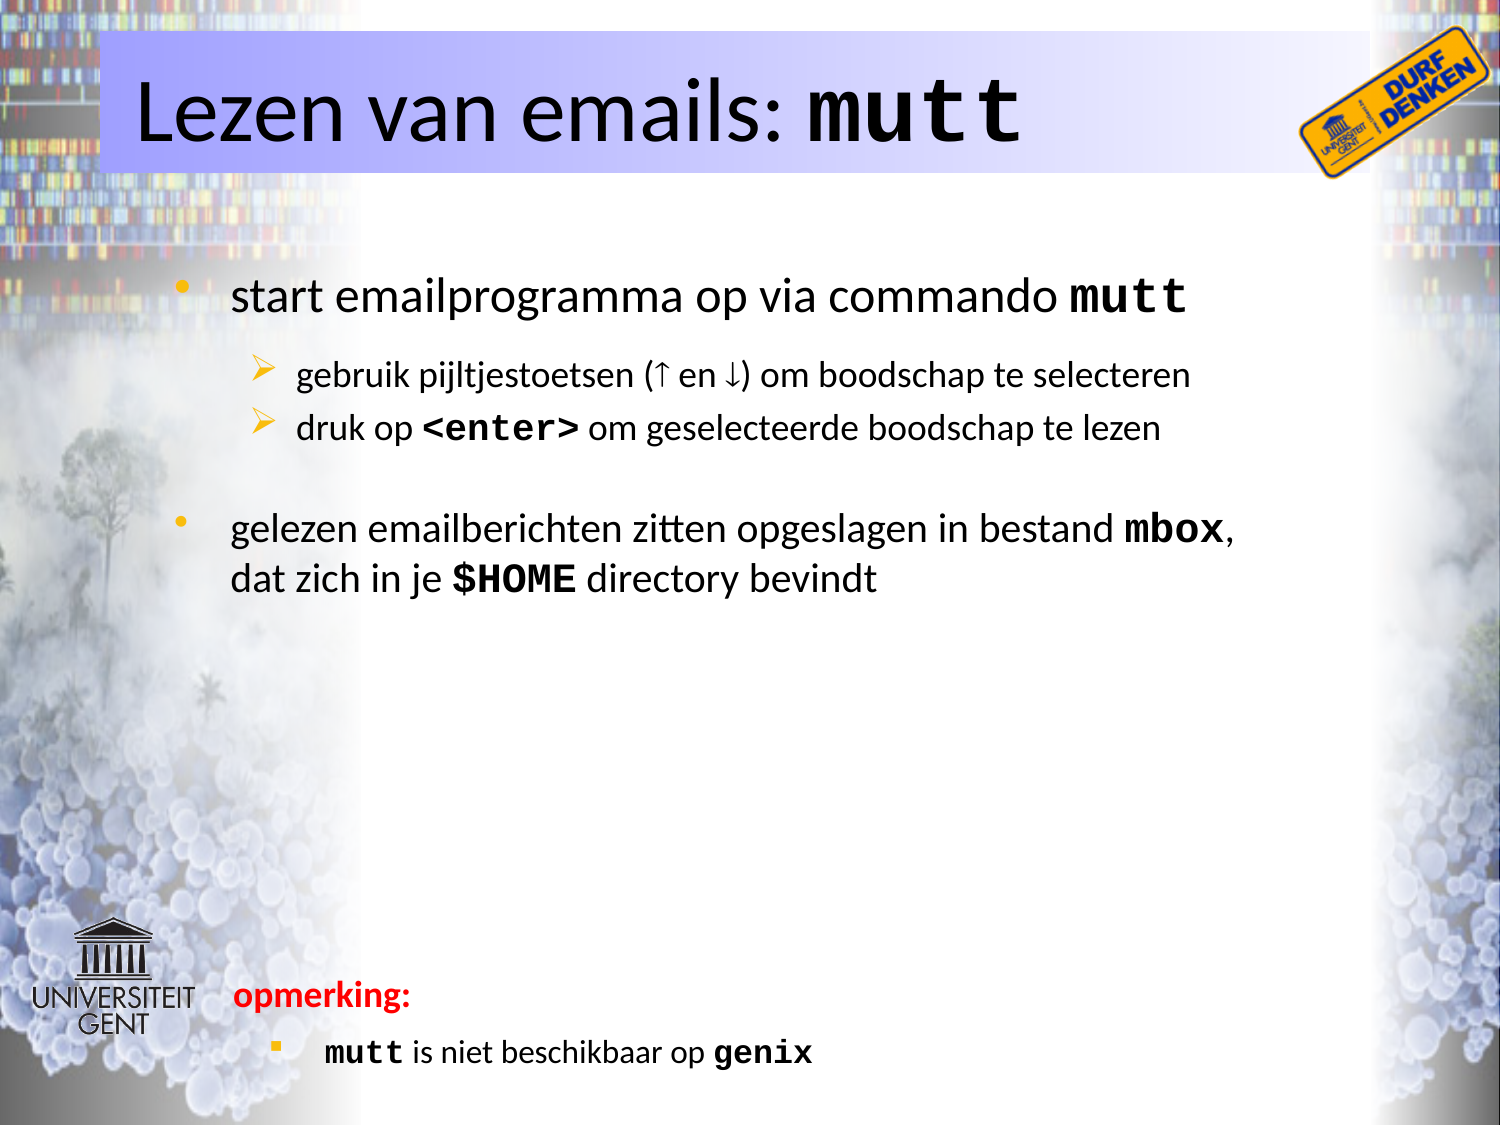

# Lezen van emails: mutt
start emailprogramma op via commando mutt
gebruik pijltjestoetsen (↑ en ↓) om boodschap te selecteren
druk op <enter> om geselecteerde boodschap te lezen
gelezen emailberichten zitten opgeslagen in bestand mbox,
dat zich in je $HOME directory bevindt
opmerking:
mutt is niet beschikbaar op genix